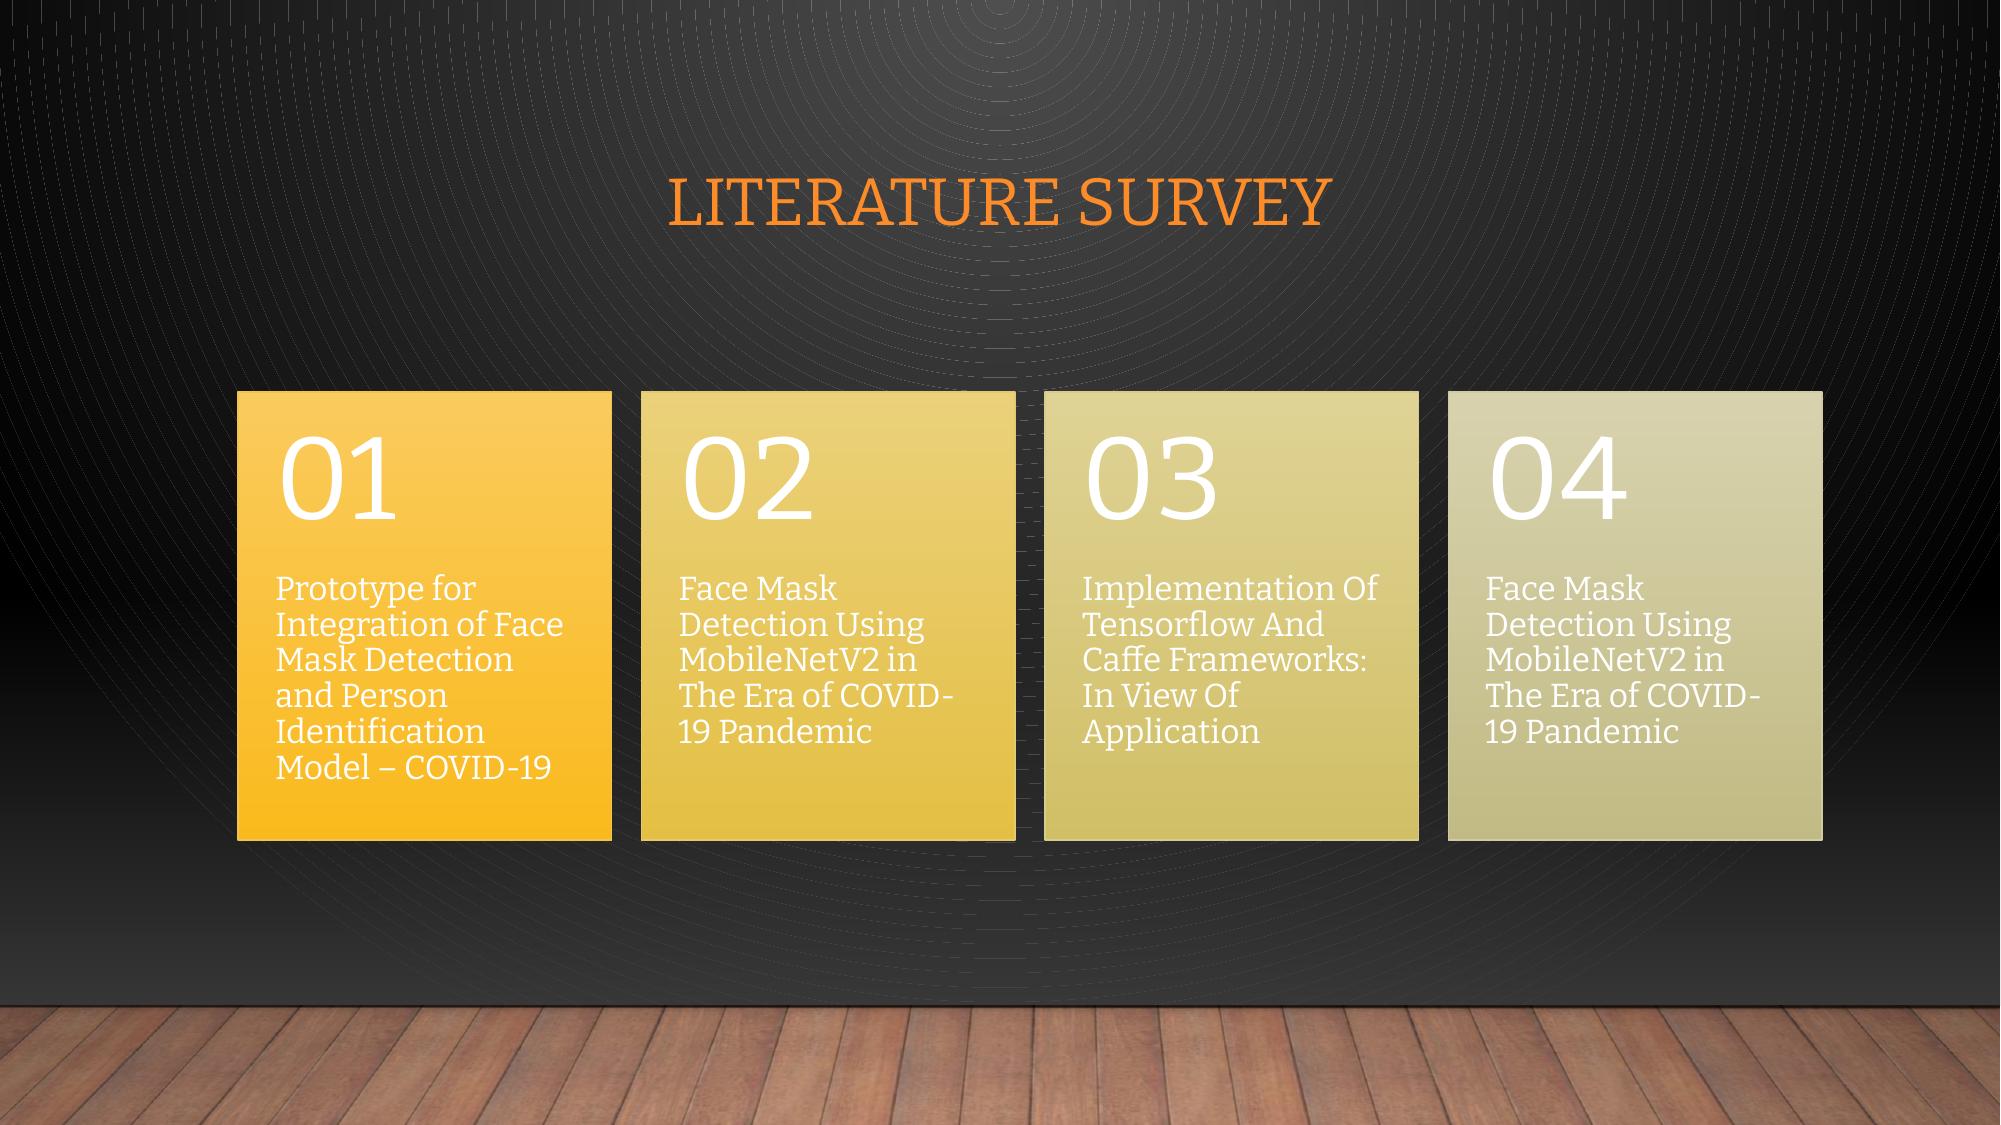

# LITERATURE SURVEY
Prototype for Integration of Face Mask Detection and Person Identification Model – COVID-19
01
Face Mask Detection Using MobileNetV2 in The Era of COVID-19 Pandemic
02
Implementation Of Tensorflow And Caffe Frameworks: In View Of Application
03
Face Mask Detection Using MobileNetV2 in The Era of COVID-19 Pandemic
04